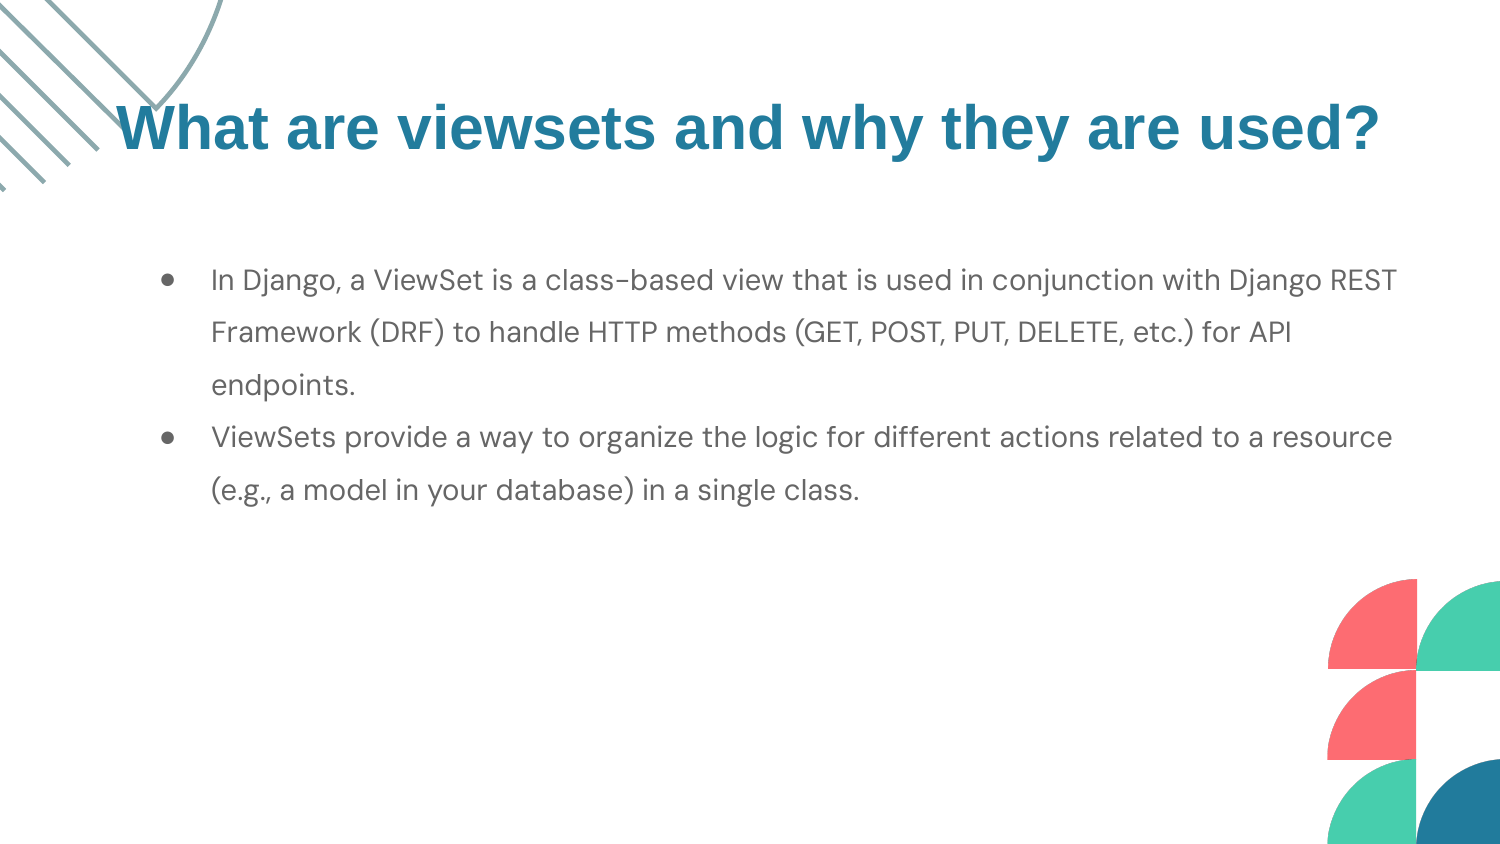

What are viewsets and why they are used?

In Django, a ViewSet is a class-based view that is used in conjunction with Django REST Framework (DRF) to handle HTTP methods (GET, POST, PUT, DELETE, etc.) for API endpoints.
ViewSets provide a way to organize the logic for different actions related to a resource (e.g., a model in your database) in a single class.